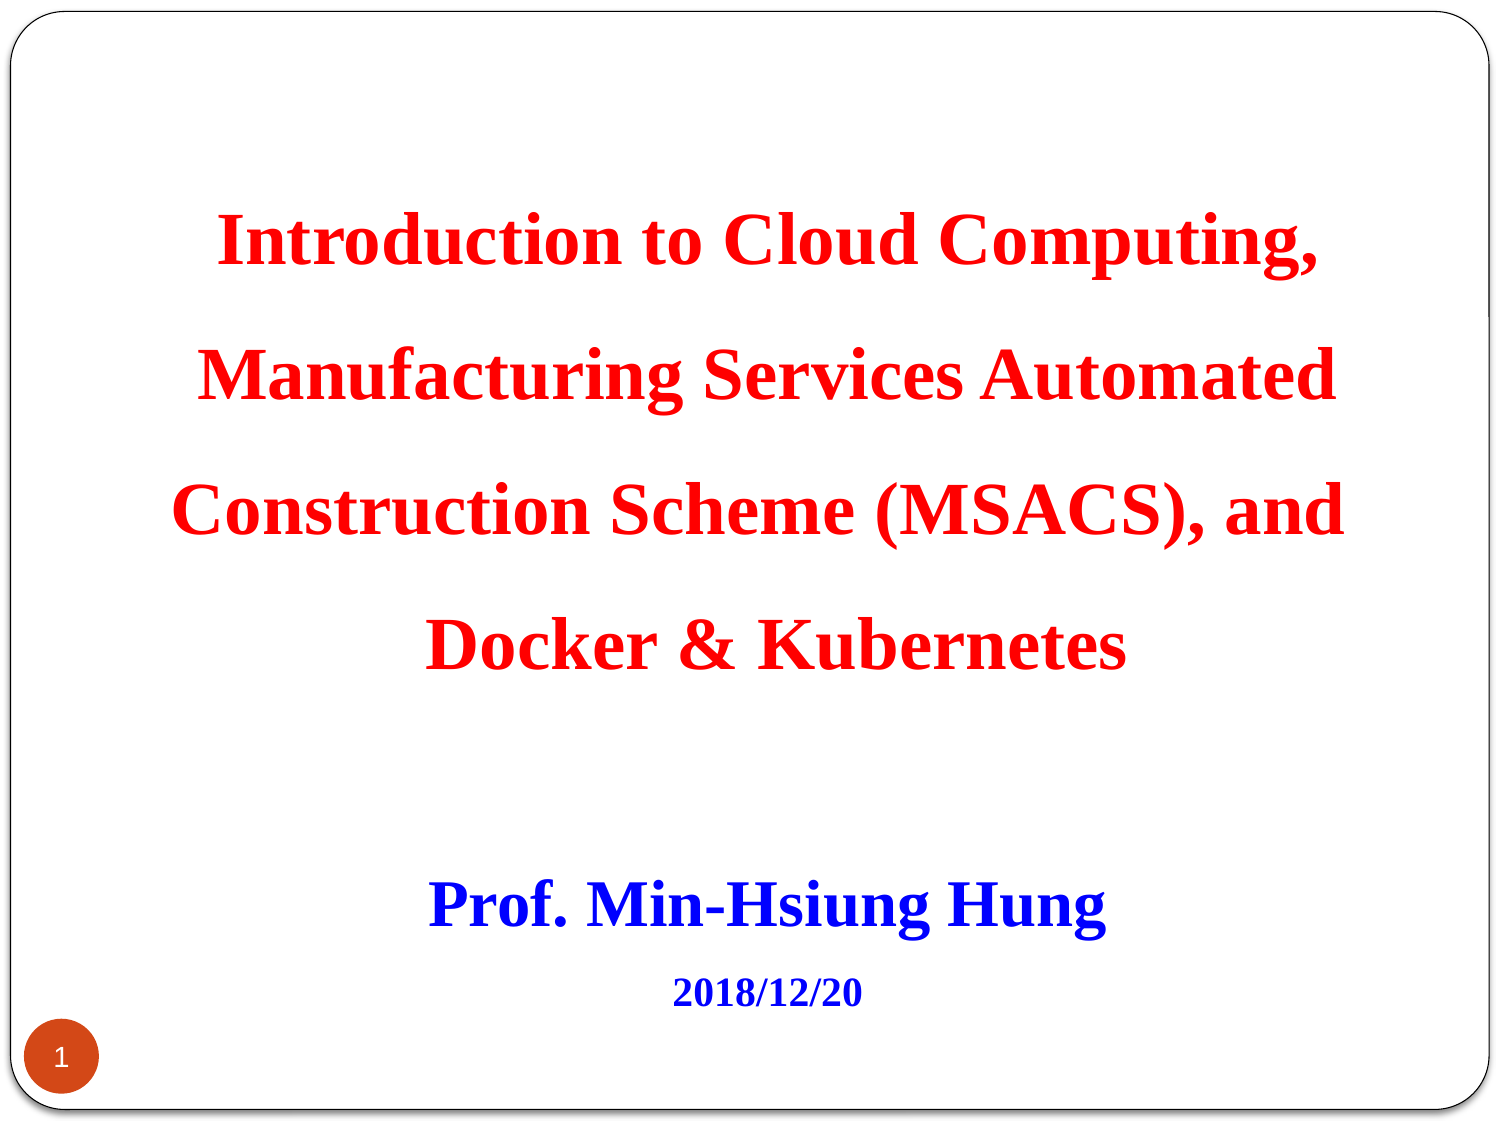

Introduction to Cloud Computing, Manufacturing Services Automated Construction Scheme (MSACS), and
 Docker & Kubernetes

Prof. Min-Hsiung Hung
2018/12/20

1